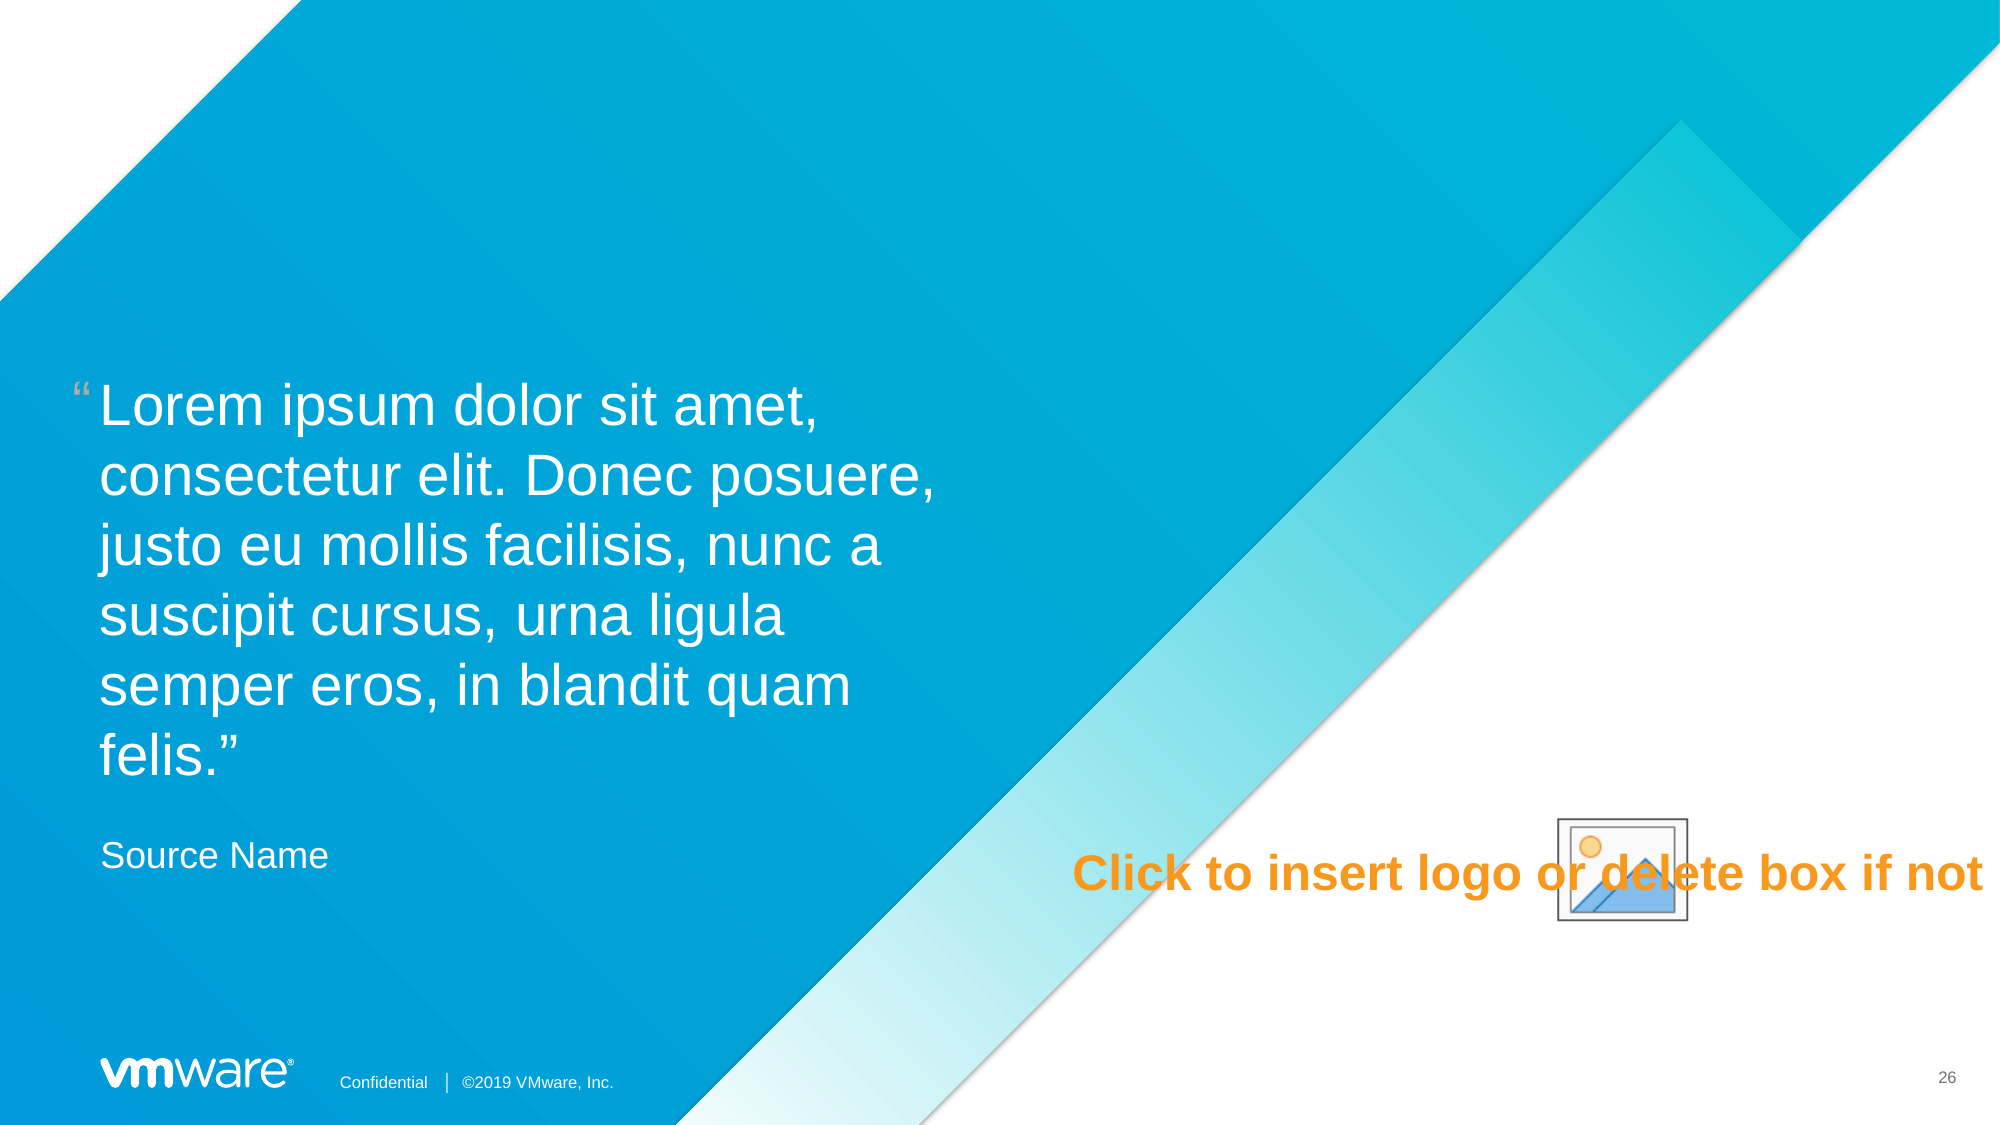

Lorem ipsum dolor sit amet, consectetur elit. Donec posuere, justo eu mollis facilisis, nunc a suscipit cursus, urna ligula semper eros, in blandit quam felis.”

Source Name